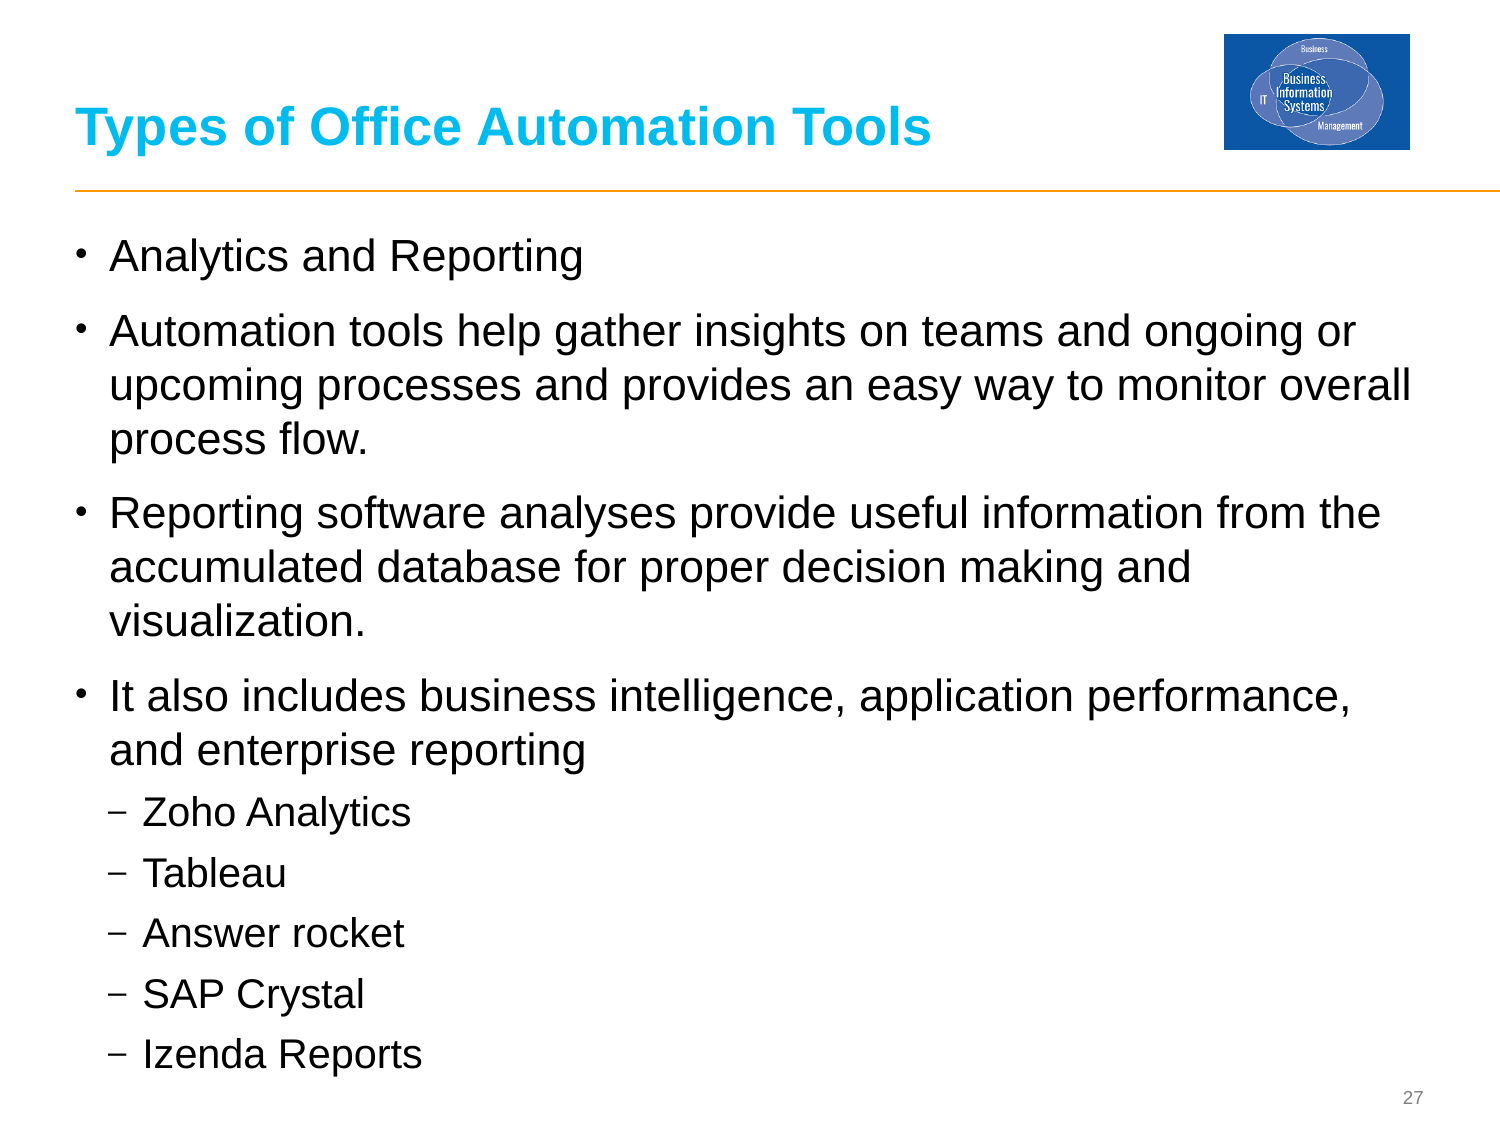

# Types of Office Automation Tools
Analytics and Reporting
Automation tools help gather insights on teams and ongoing or upcoming processes and provides an easy way to monitor overall process flow.
Reporting software analyses provide useful information from the accumulated database for proper decision making and visualization.
It also includes business intelligence, application performance, and enterprise reporting
Zoho Analytics
Tableau
Answer rocket
SAP Crystal
Izenda Reports